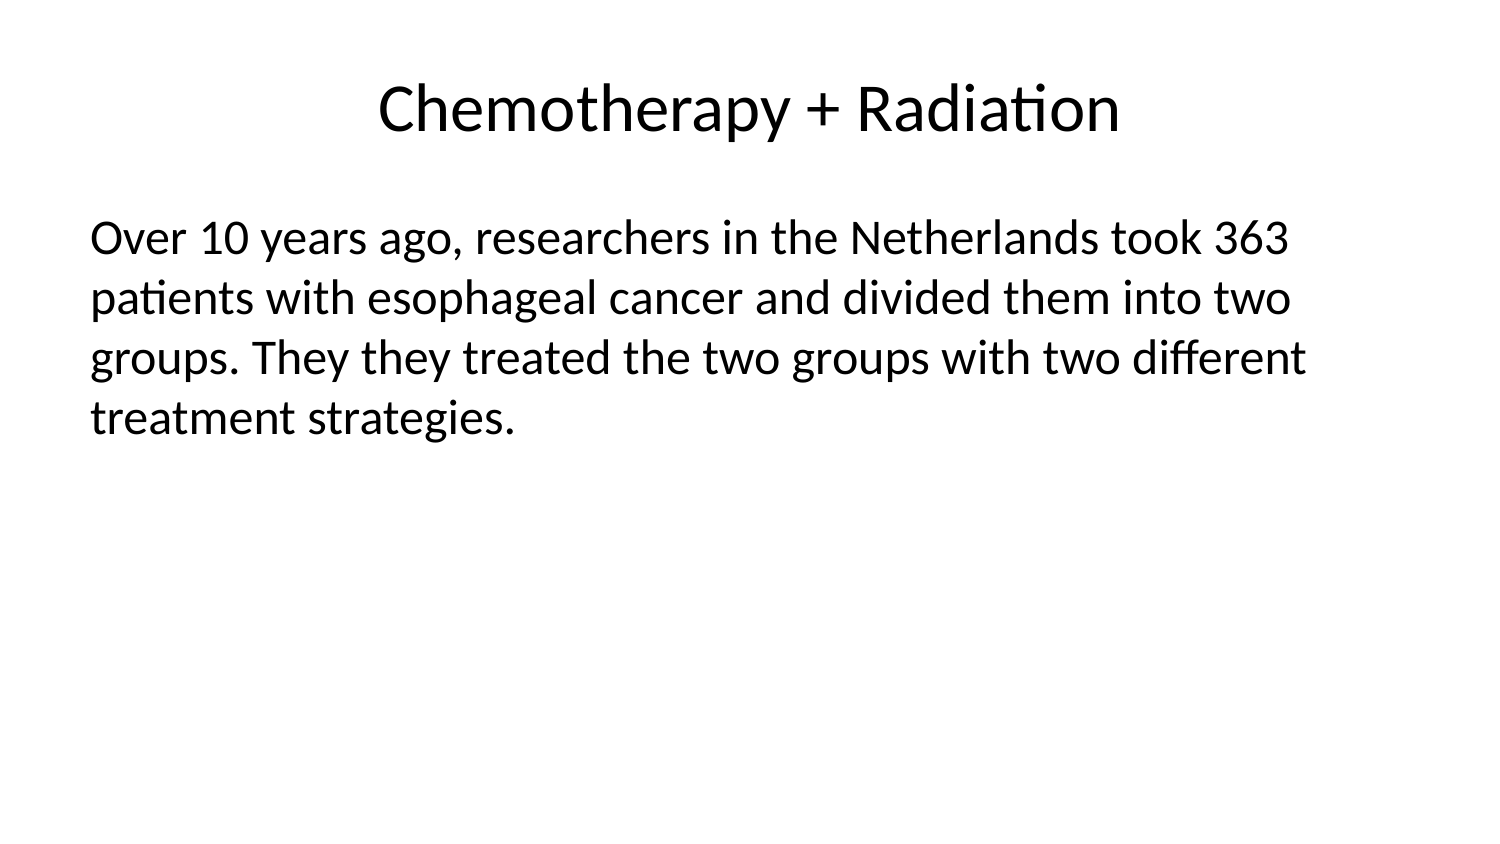

# Chemotherapy + Radiation
Over 10 years ago, researchers in the Netherlands took 363 patients with esophageal cancer and divided them into two groups. They they treated the two groups with two different treatment strategies.